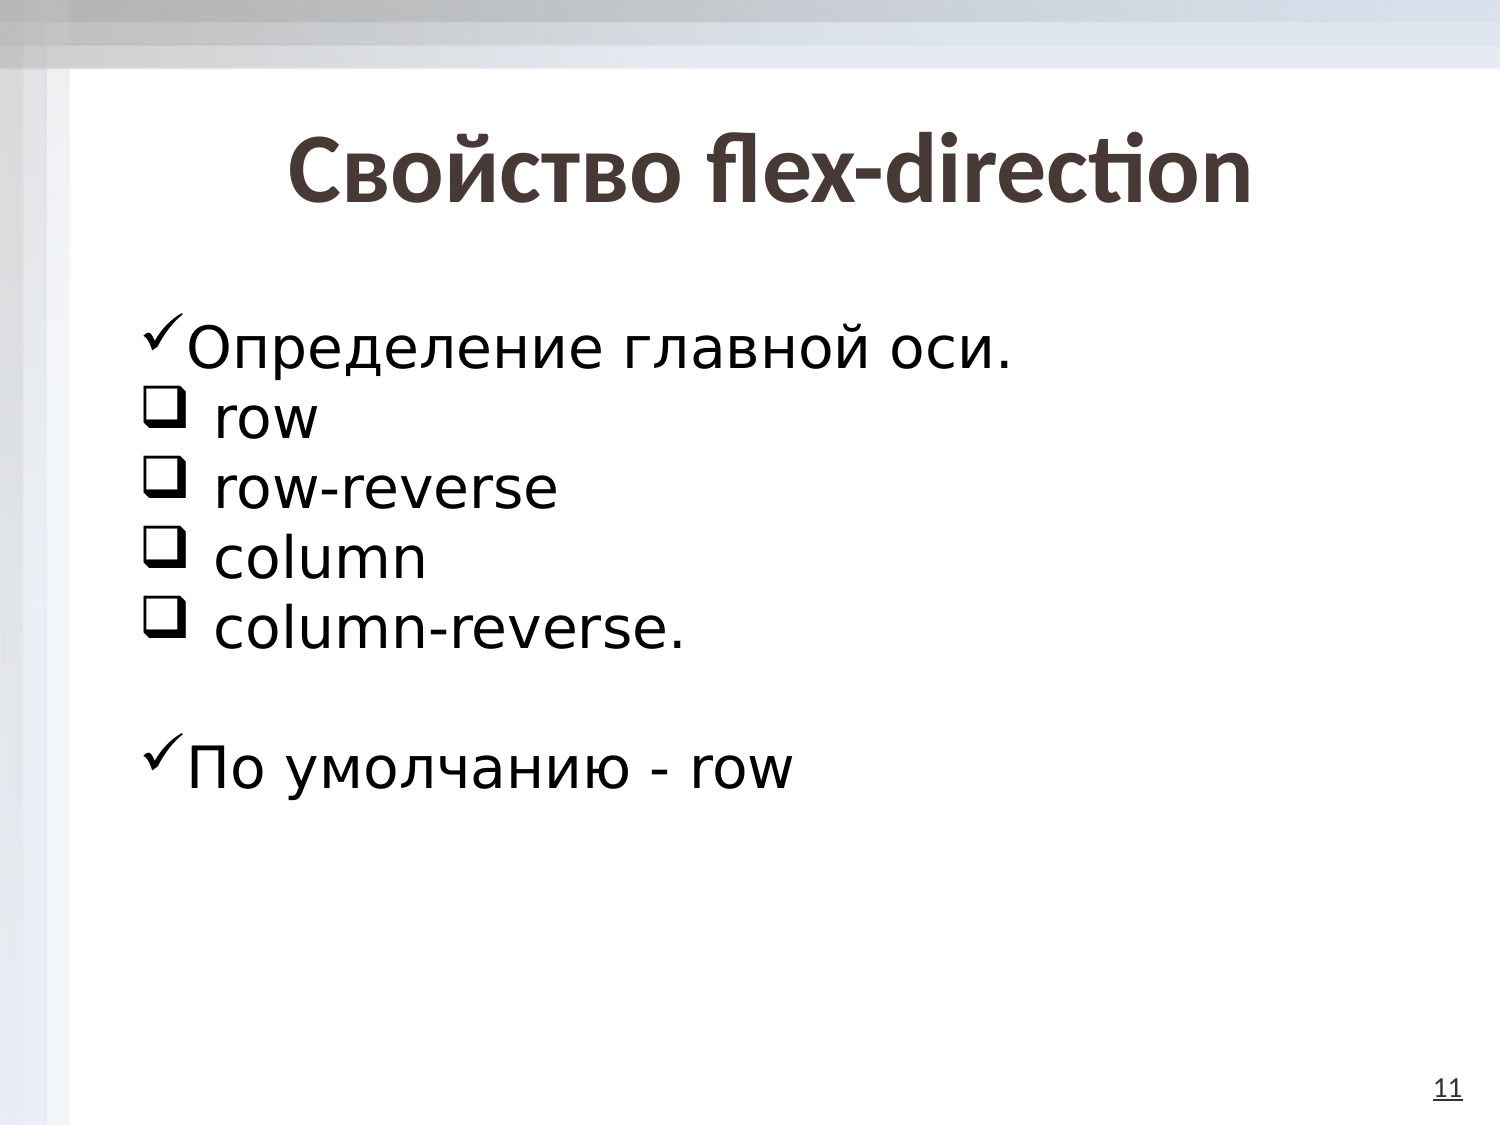

# Свойство flex-direction
Определение главной оси.
row
row-reverse
column
column-reverse.

По умолчанию - row
11